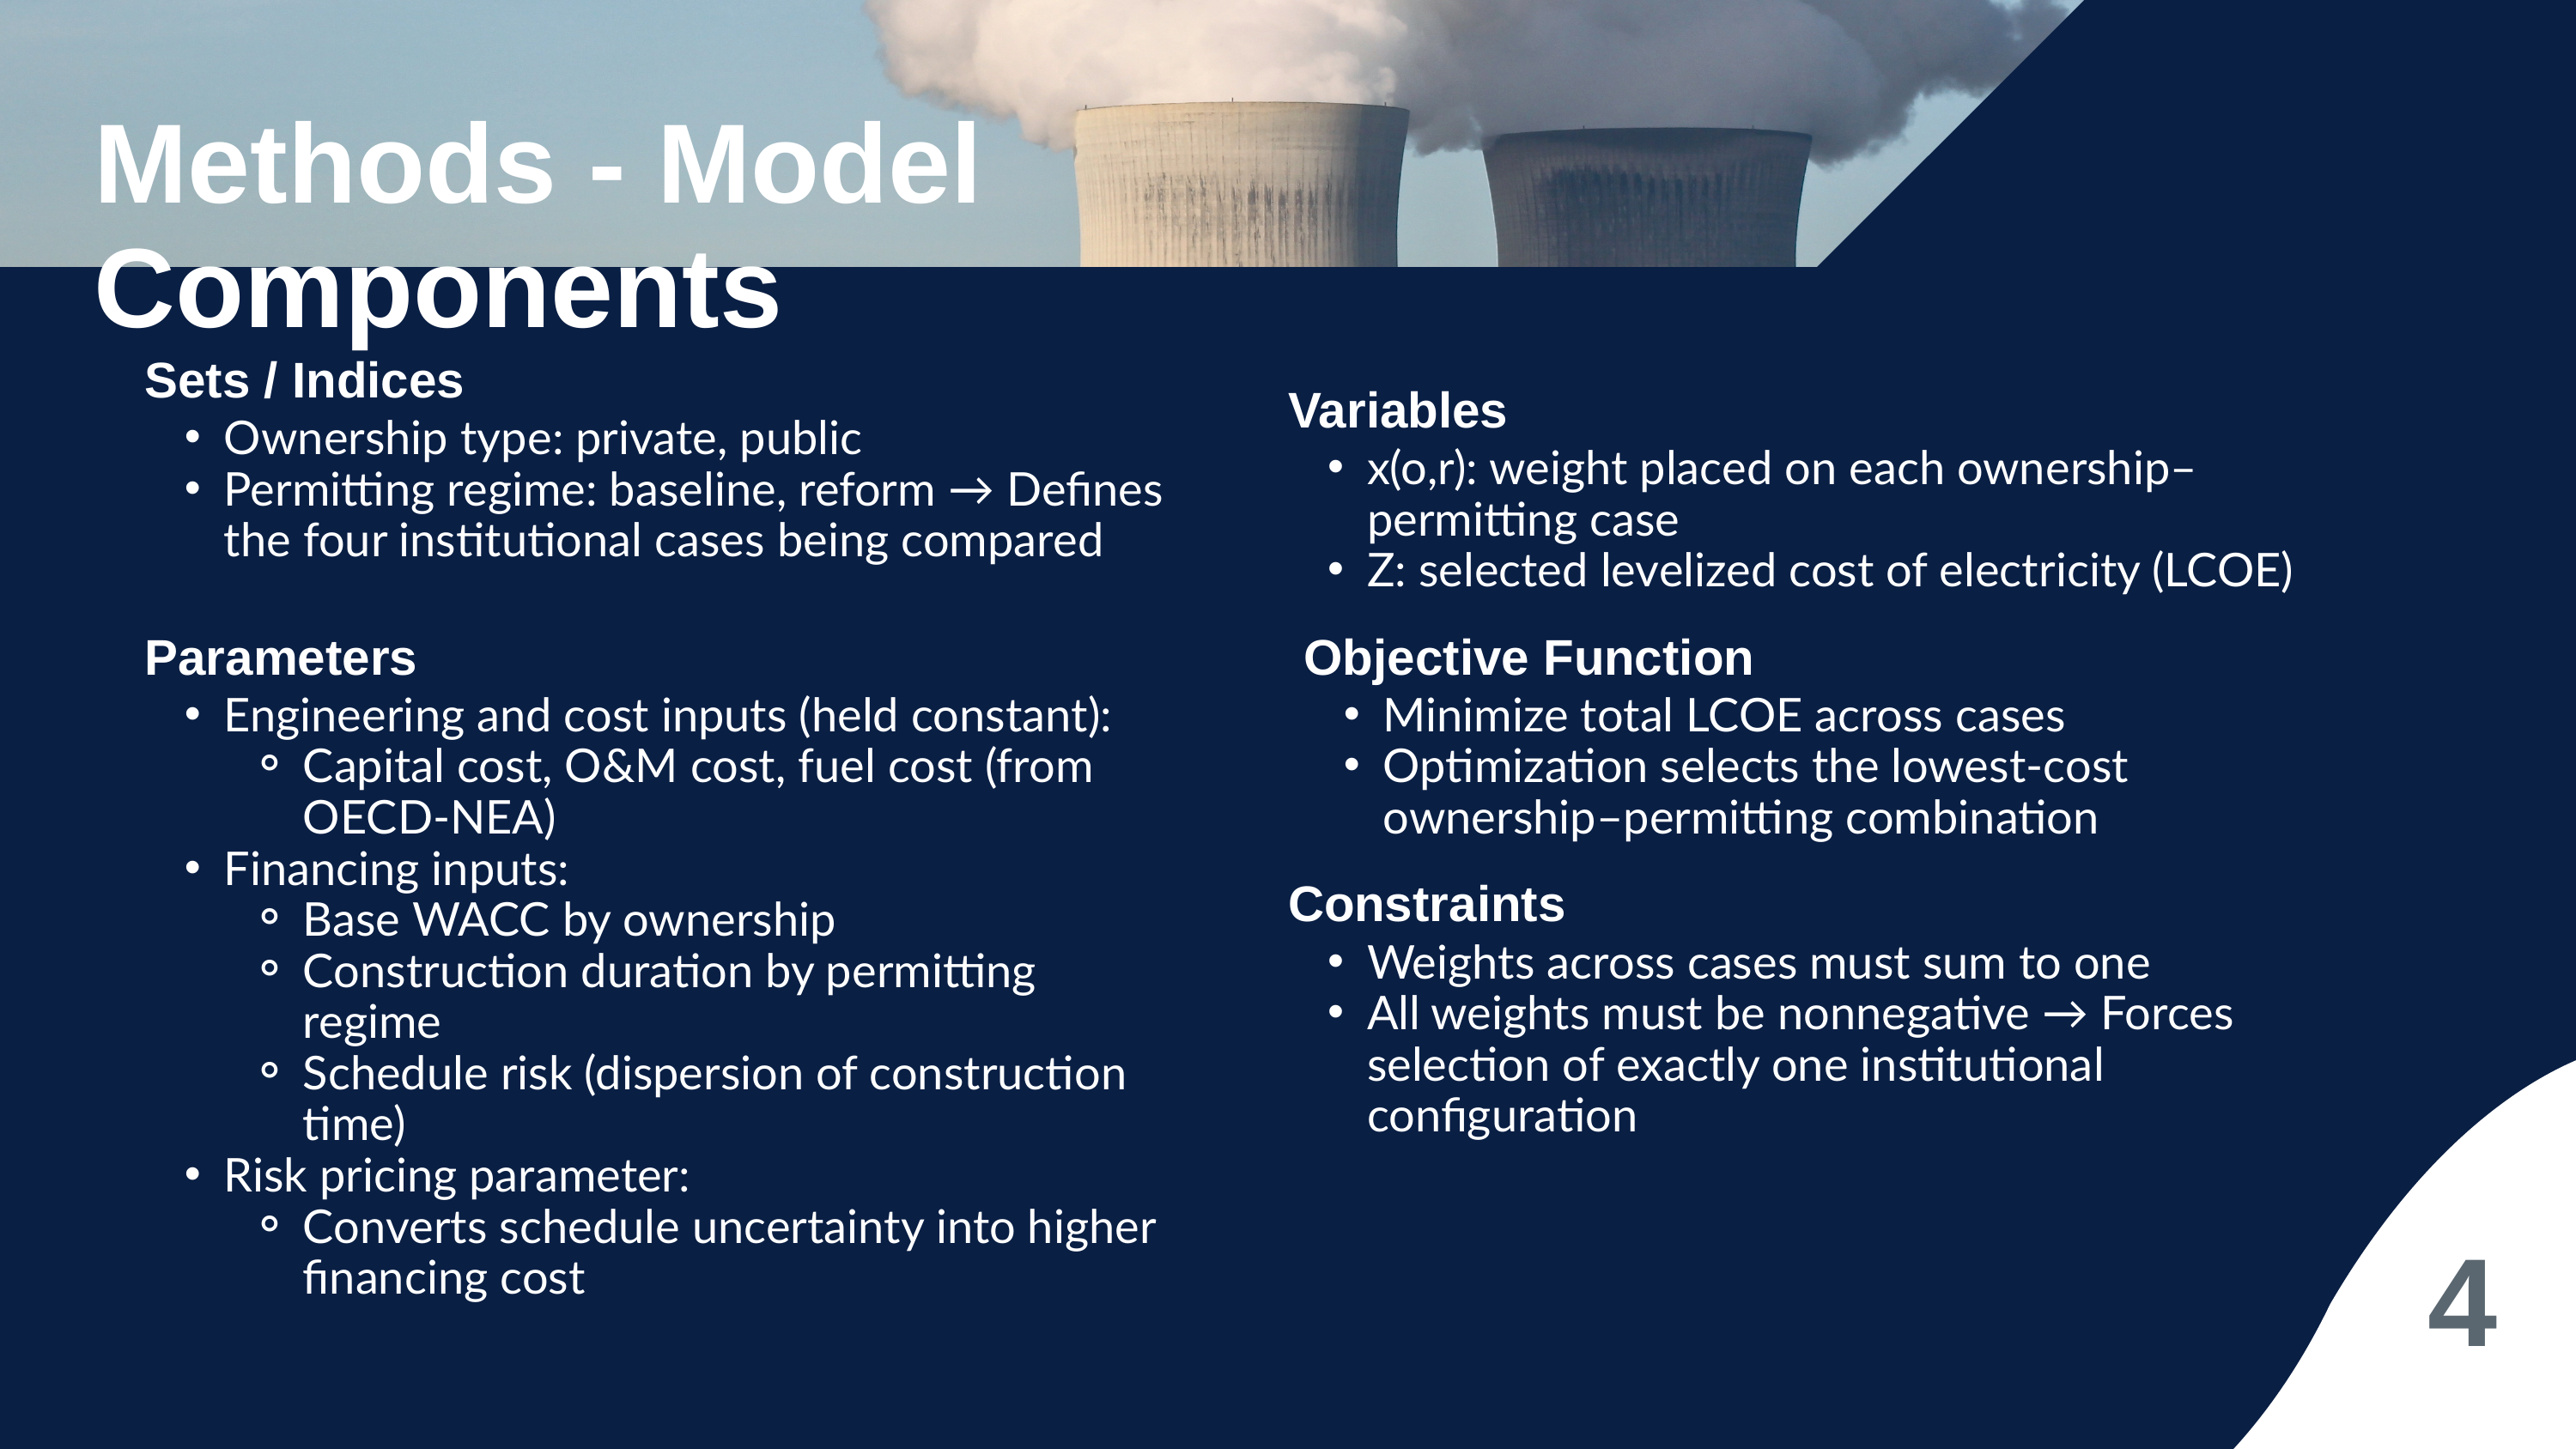

Methods - Model Components
Sets / Indices
Variables
Ownership type: private, public
Permitting regime: baseline, reform → Defines the four institutional cases being compared
x(o,r): weight placed on each ownership–permitting case
Z: selected levelized cost of electricity (LCOE)
Parameters
Objective Function
Engineering and cost inputs (held constant):
Capital cost, O&M cost, fuel cost (from OECD-NEA)
Financing inputs:
Base WACC by ownership
Construction duration by permitting regime
Schedule risk (dispersion of construction time)
Risk pricing parameter:
Converts schedule uncertainty into higher financing cost
Minimize total LCOE across cases
Optimization selects the lowest-cost ownership–permitting combination
Constraints
Weights across cases must sum to one
All weights must be nonnegative → Forces selection of exactly one institutional configuration

4